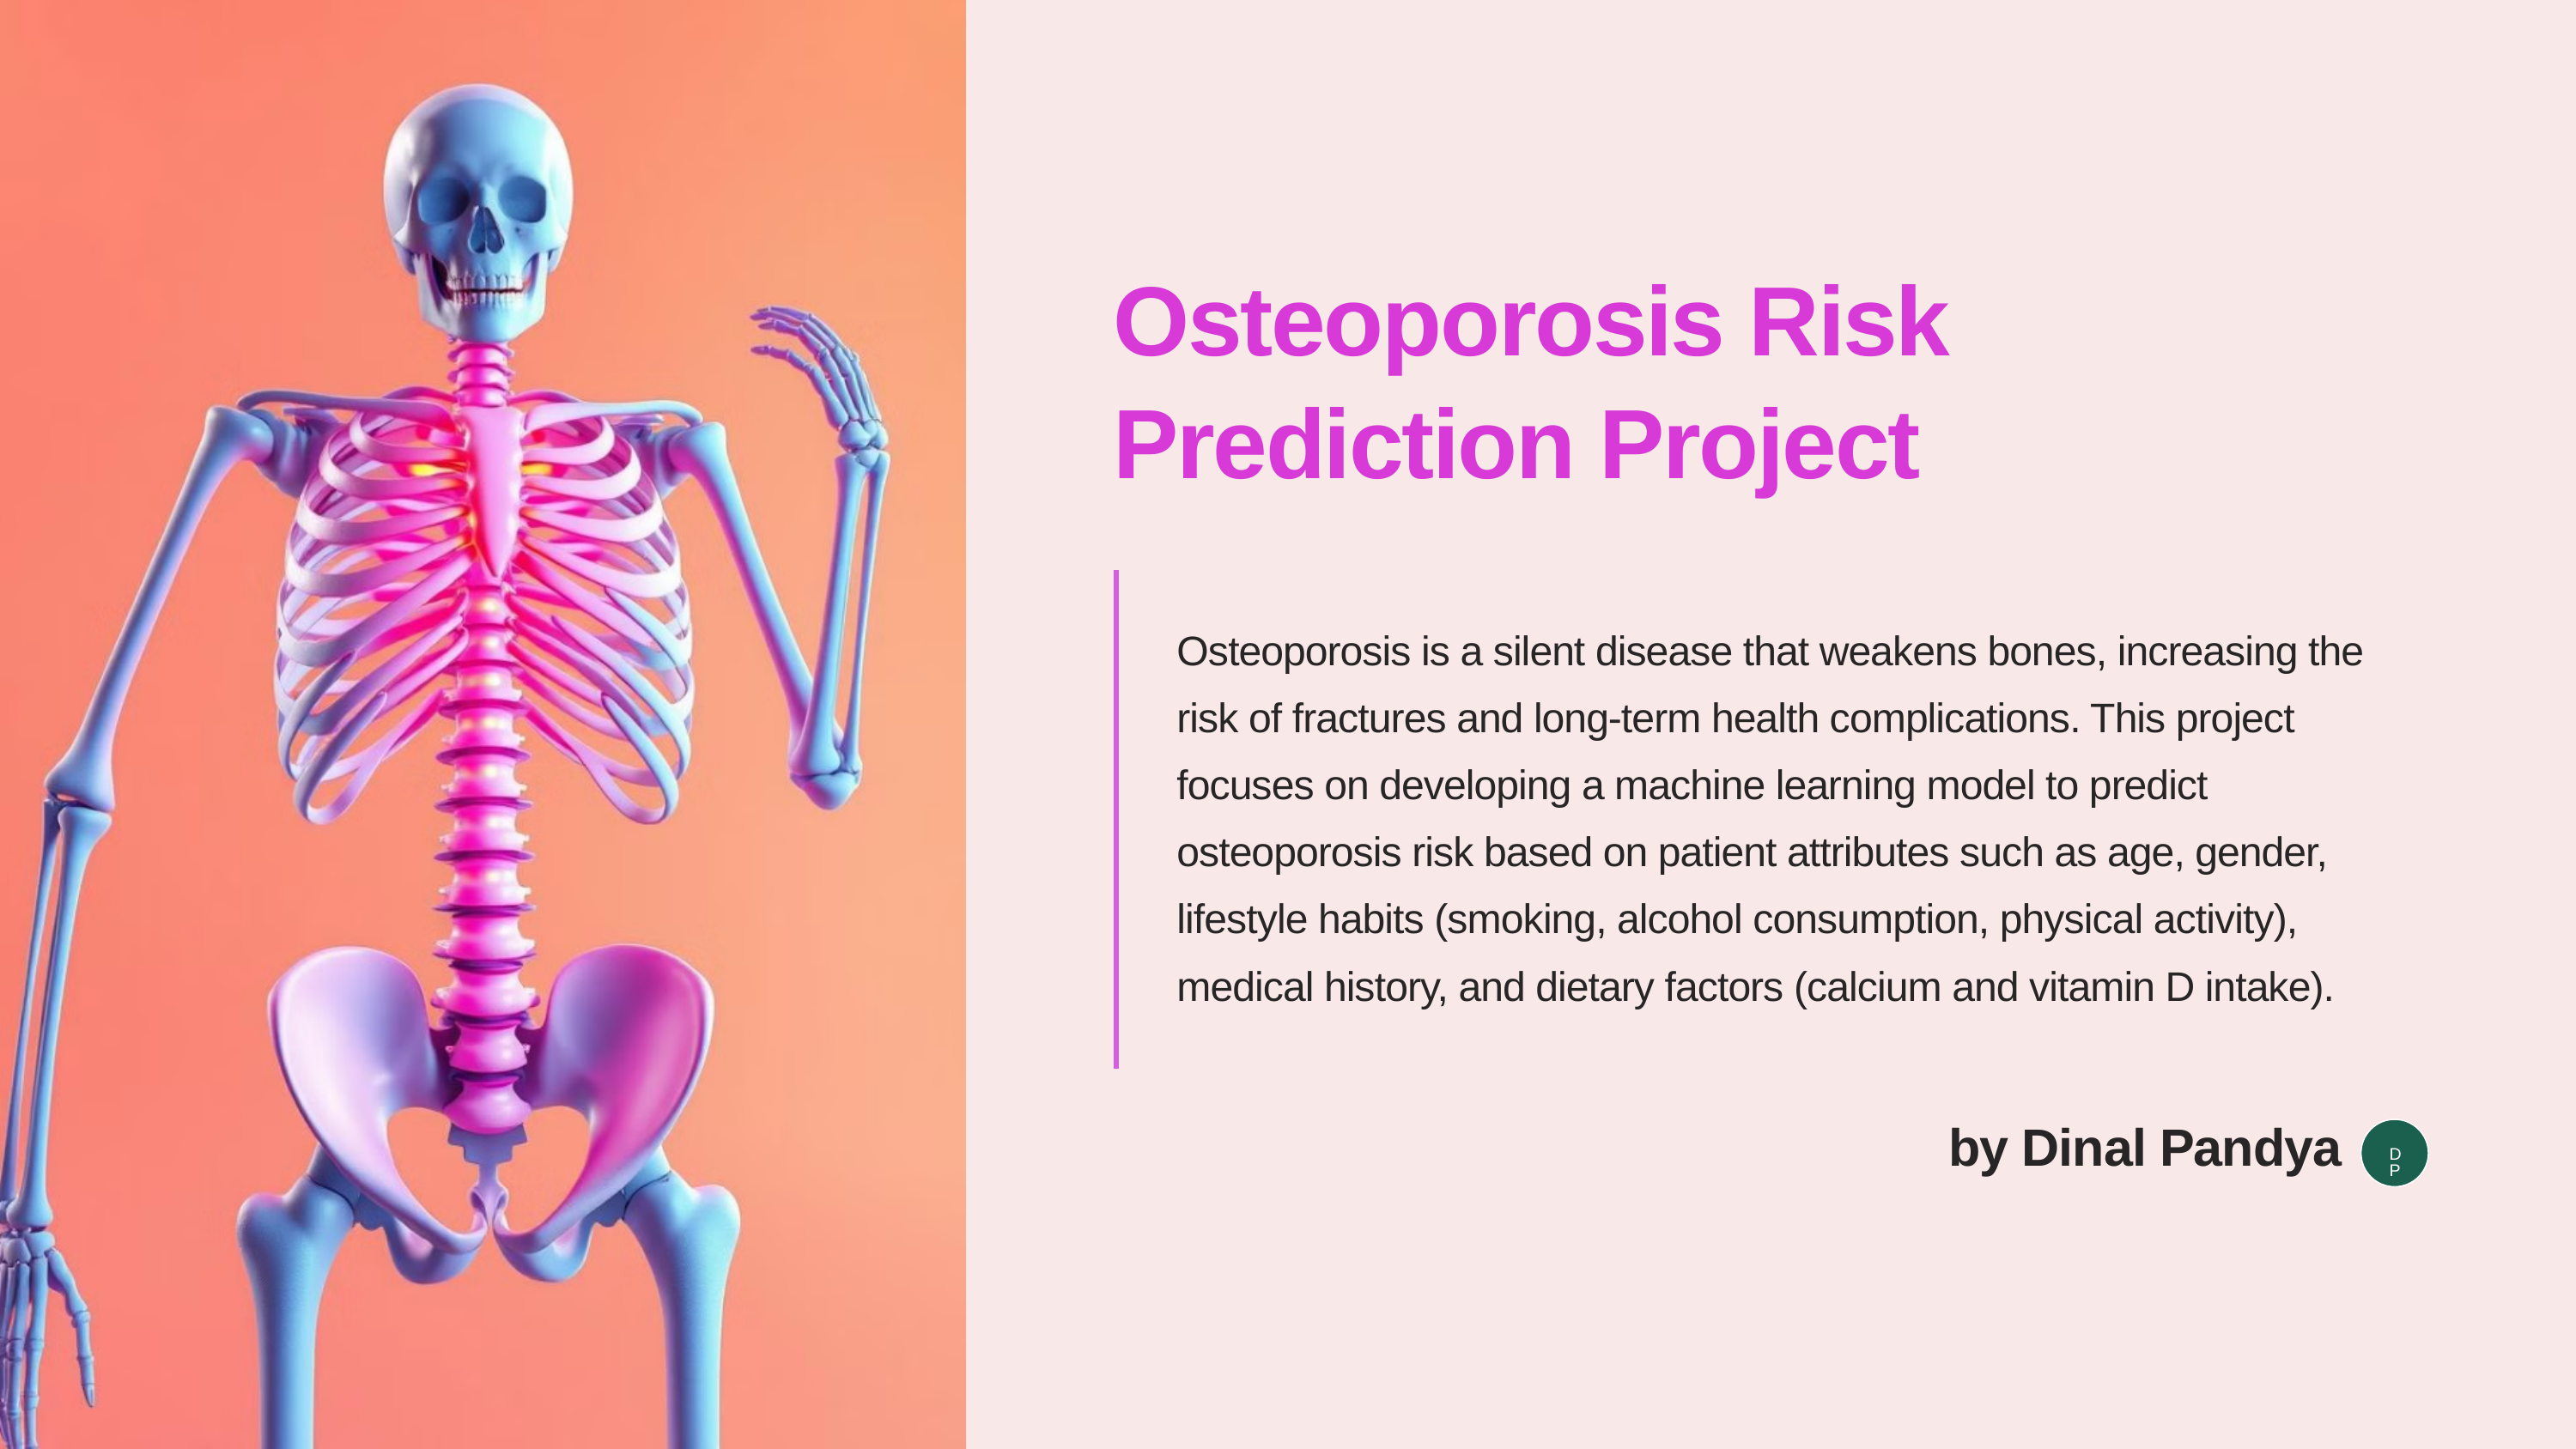

Osteoporosis Risk Prediction Project

Osteoporosis is a silent disease that weakens bones, increasing the risk of fractures and long-term health complications. This project focuses on developing a machine learning model to predict osteoporosis risk based on patient attributes such as age, gender, lifestyle habits (smoking, alcohol consumption, physical activity), medical history, and dietary factors (calcium and vitamin D intake).

by Dinal Pandya

DP